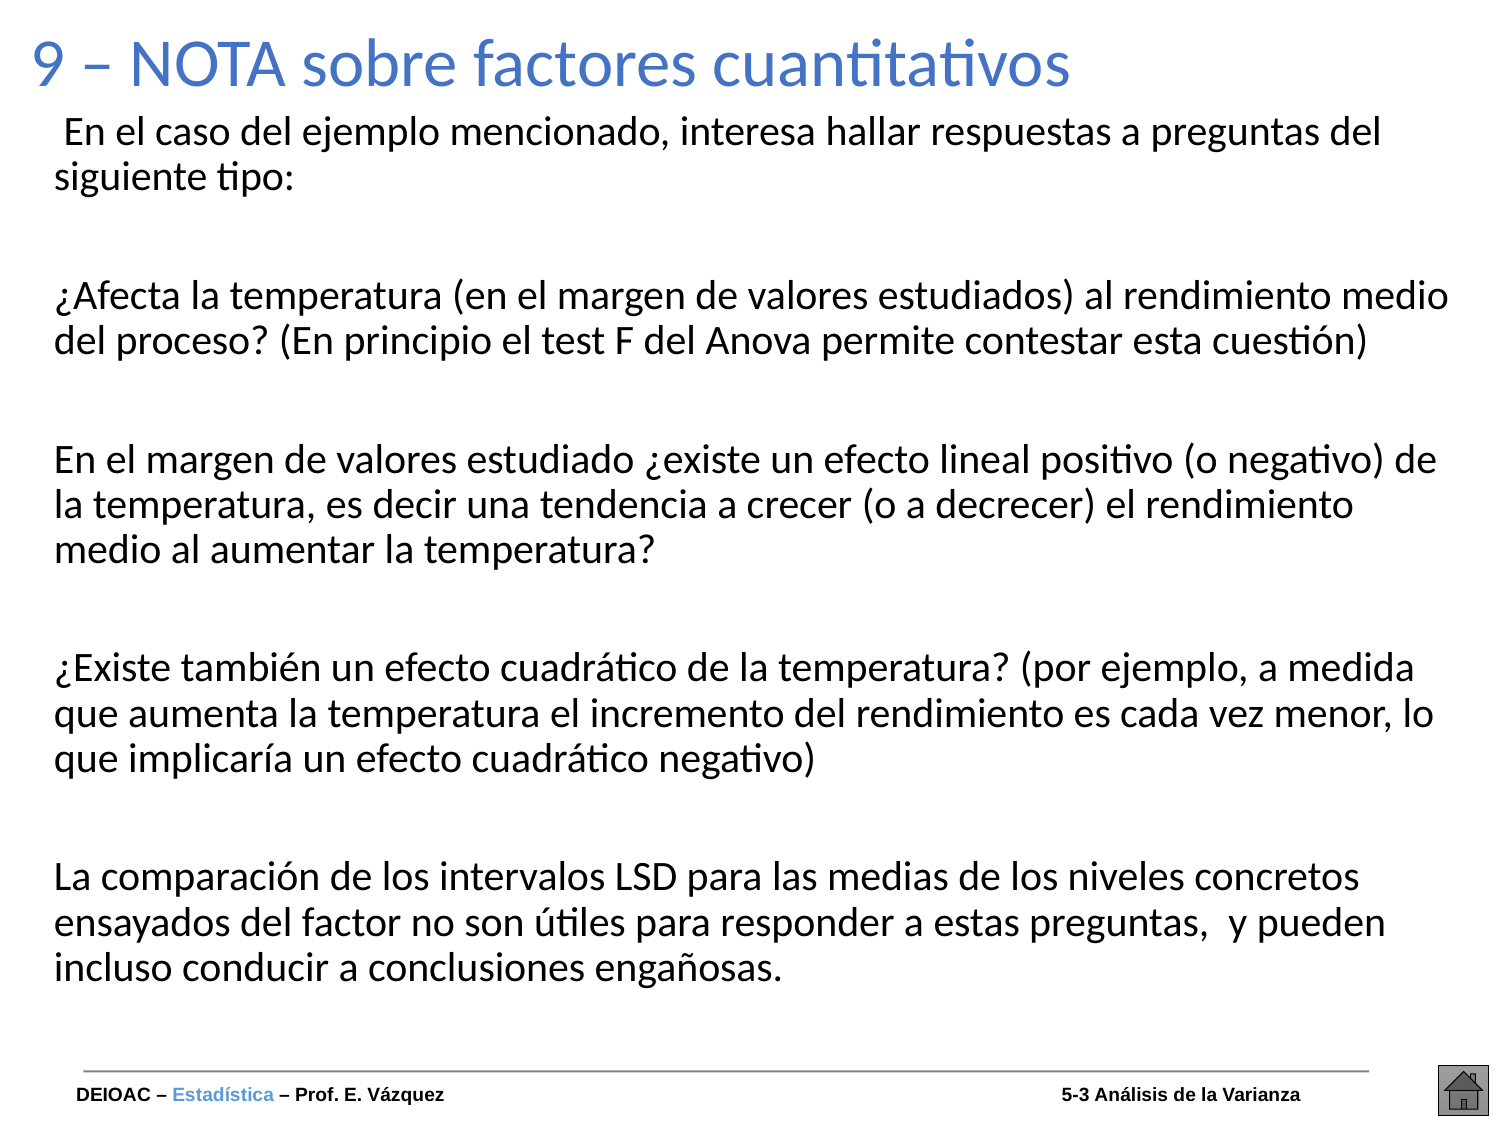

# 9 – NOTA sobre factores cuantitativos
 En el caso del ejemplo mencionado, interesa hallar respuestas a preguntas del siguiente tipo:

¿Afecta la temperatura (en el margen de valores estudiados) al rendimiento medio del proceso? (En principio el test F del Anova permite contestar esta cuestión)

En el margen de valores estudiado ¿existe un efecto lineal positivo (o negativo) de la temperatura, es decir una tendencia a crecer (o a decrecer) el rendimiento medio al aumentar la temperatura?

¿Existe también un efecto cuadrático de la temperatura? (por ejemplo, a medida que aumenta la temperatura el incremento del rendimiento es cada vez menor, lo que implicaría un efecto cuadrático negativo)

La comparación de los intervalos LSD para las medias de los niveles concretos ensayados del factor no son útiles para responder a estas preguntas,  y pueden incluso conducir a conclusiones engañosas.